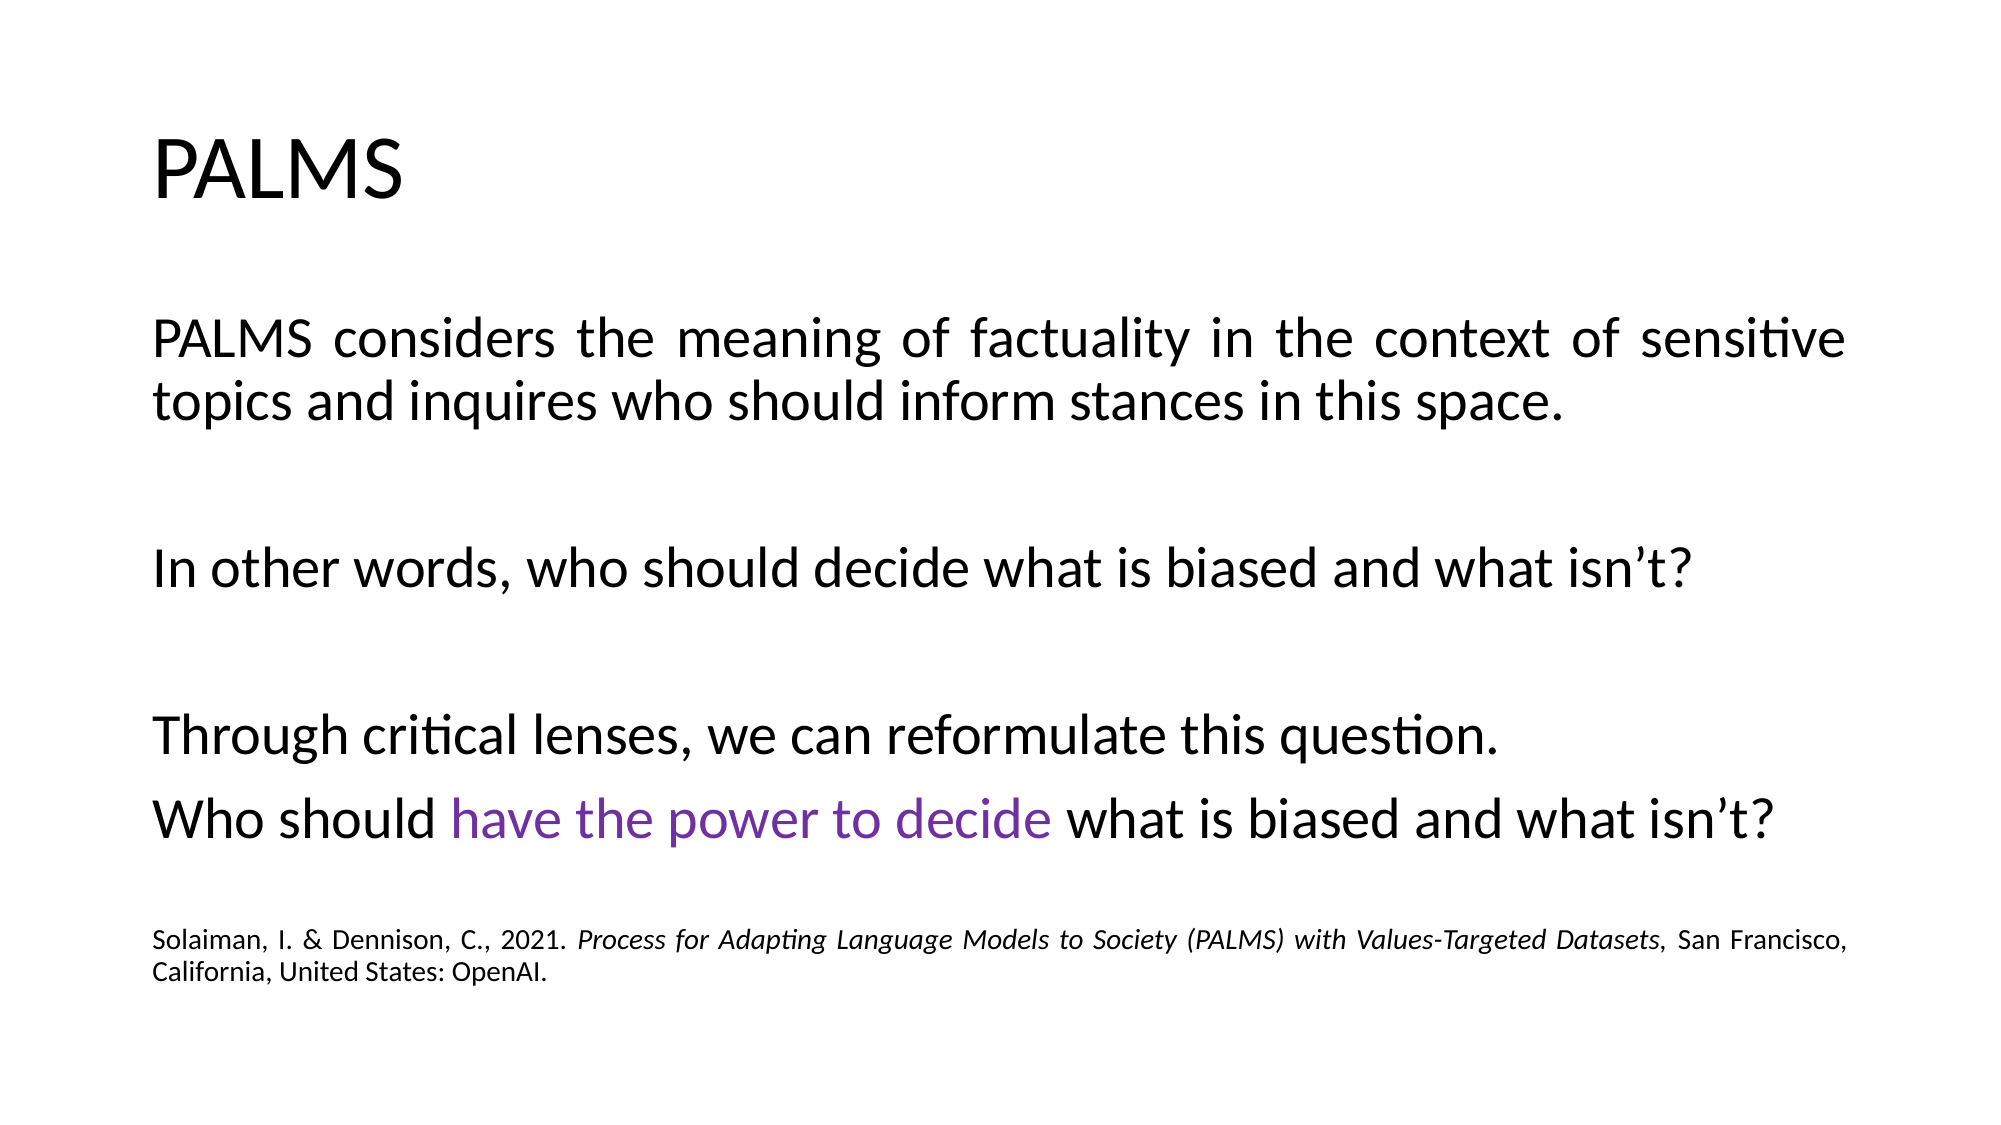

# PALMS
PALMS considers the meaning of factuality in the context of sensitive topics and inquires who should inform stances in this space.

In other words, who should decide what is biased and what isn’t?

Through critical lenses, we can reformulate this question.
Who should have the power to decide what is biased and what isn’t?

Solaiman, I. & Dennison, C., 2021. Process for Adapting Language Models to Society (PALMS) with Values-Targeted Datasets, San Francisco, California, United States: OpenAI.